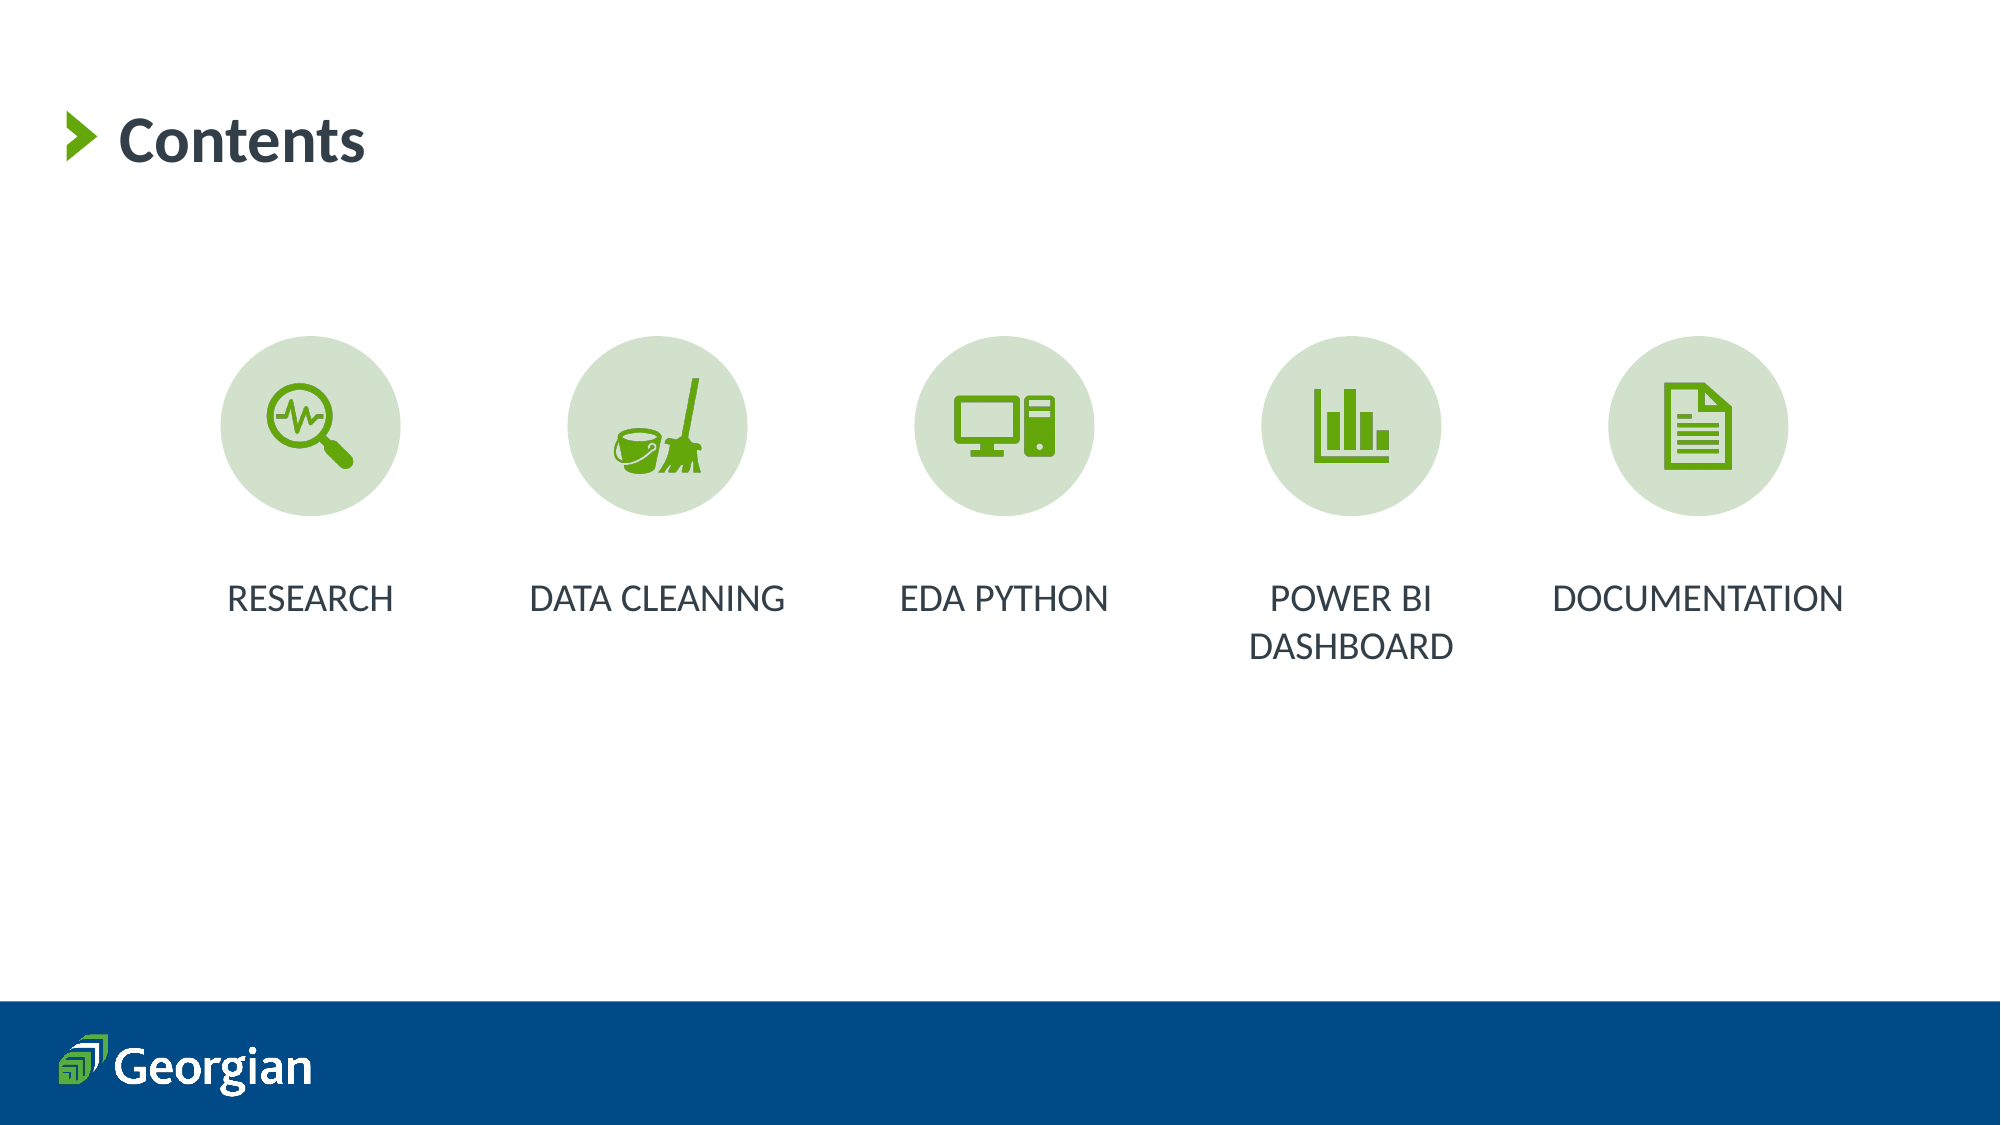

# Contents
Research
Data Cleaning
EDA Python
Power BI Dashboard
Documentation